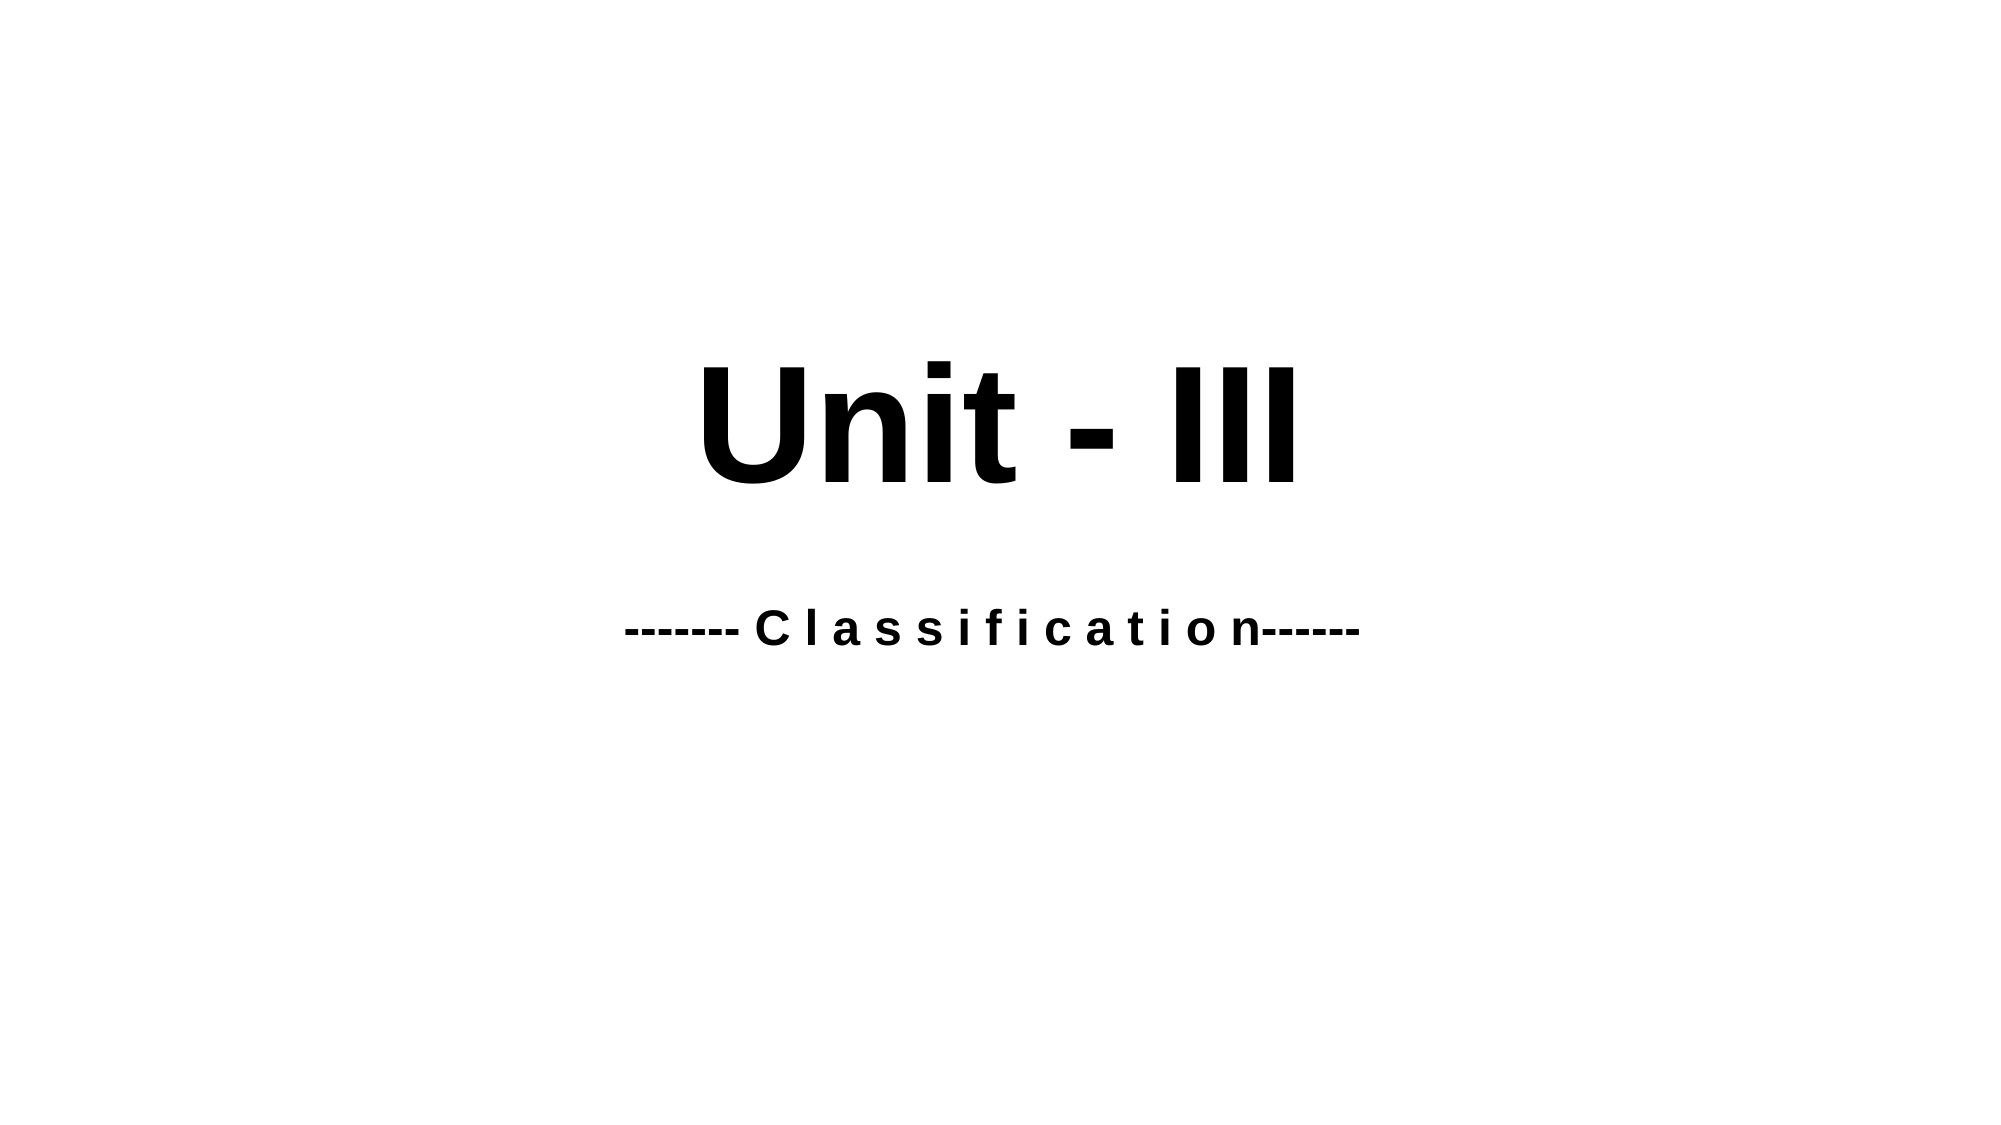

# Unit - III
------- C l a s s i f i c a t i o n------